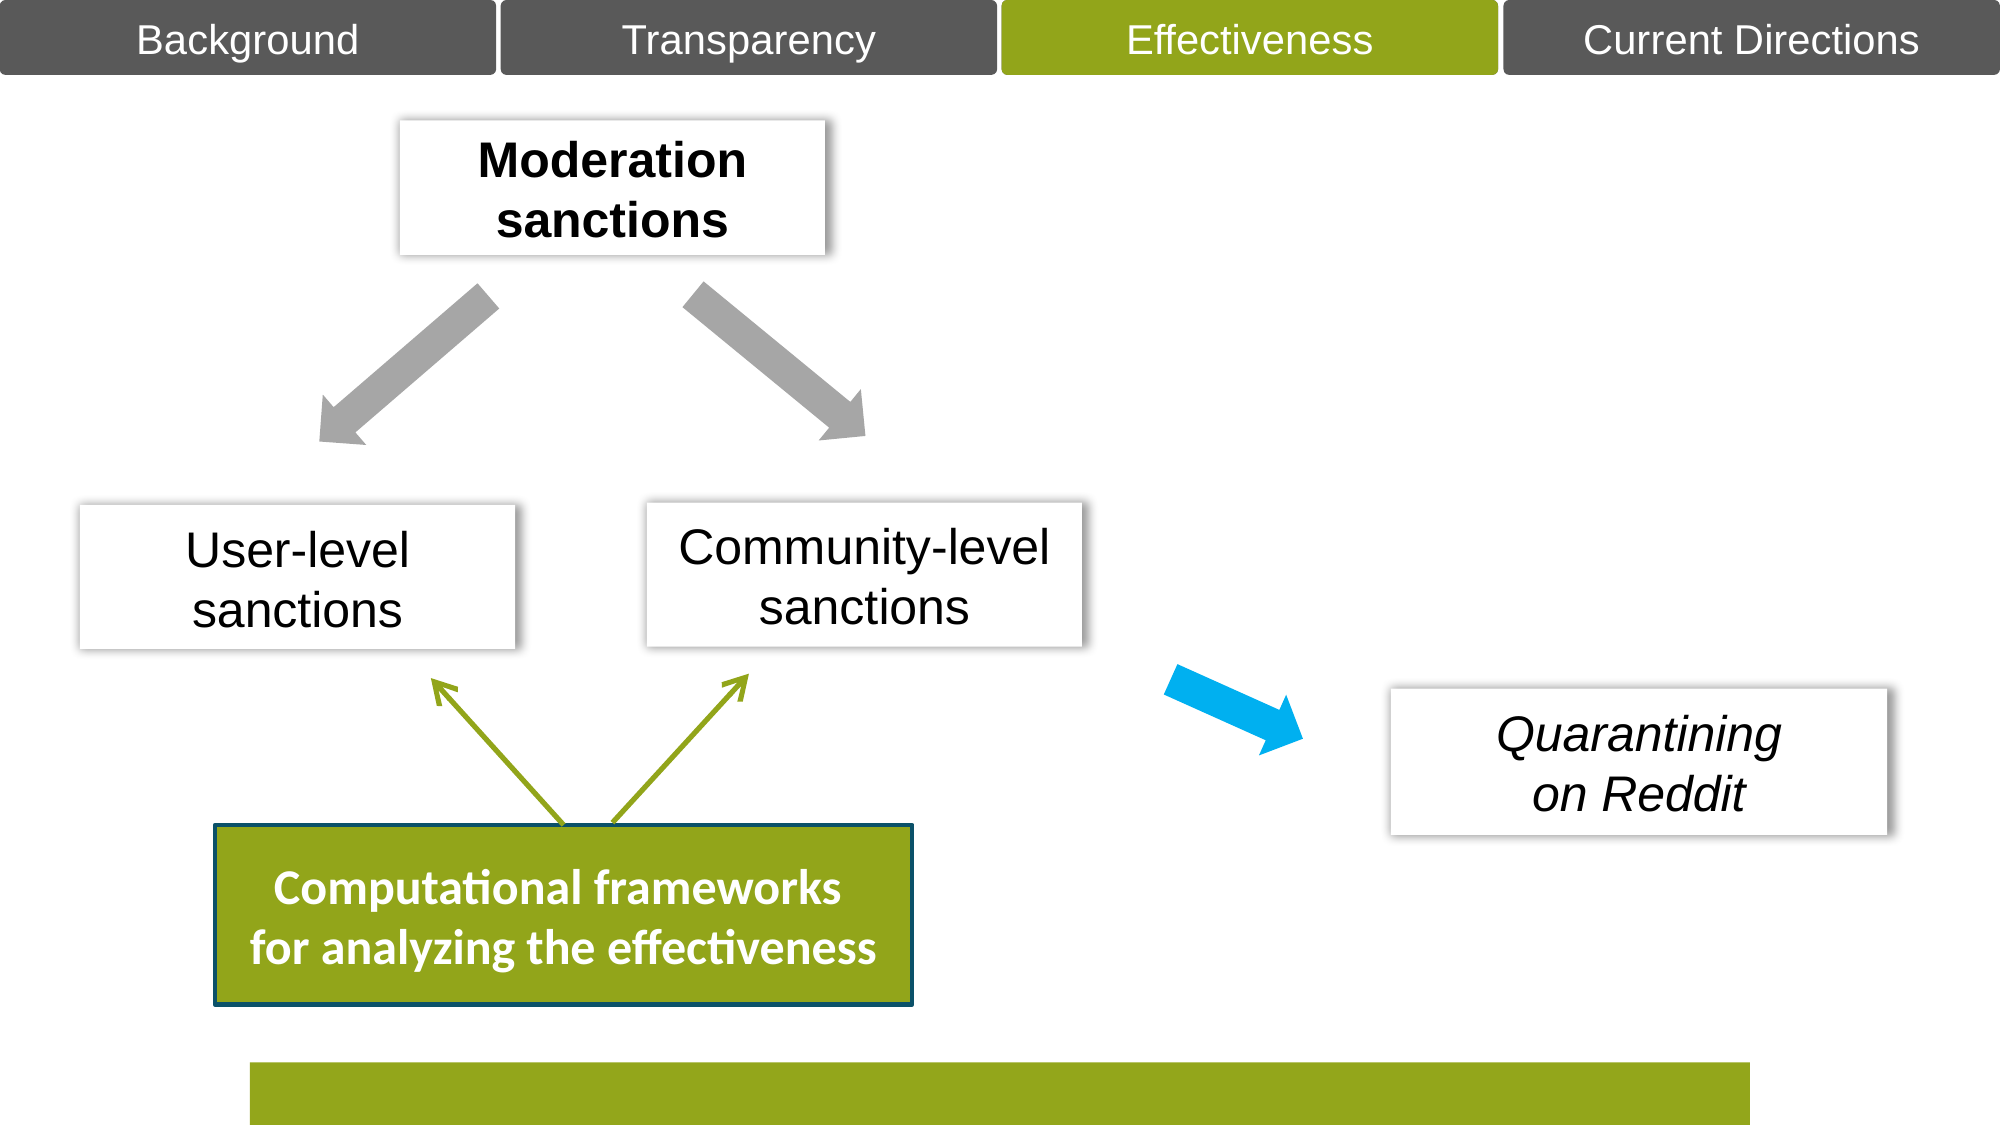

Effectiveness
Moderation sanctions

Community-level
sanctions
User-level
sanctions

Quarantining
on Reddit
Computational frameworks
for analyzing the effectiveness